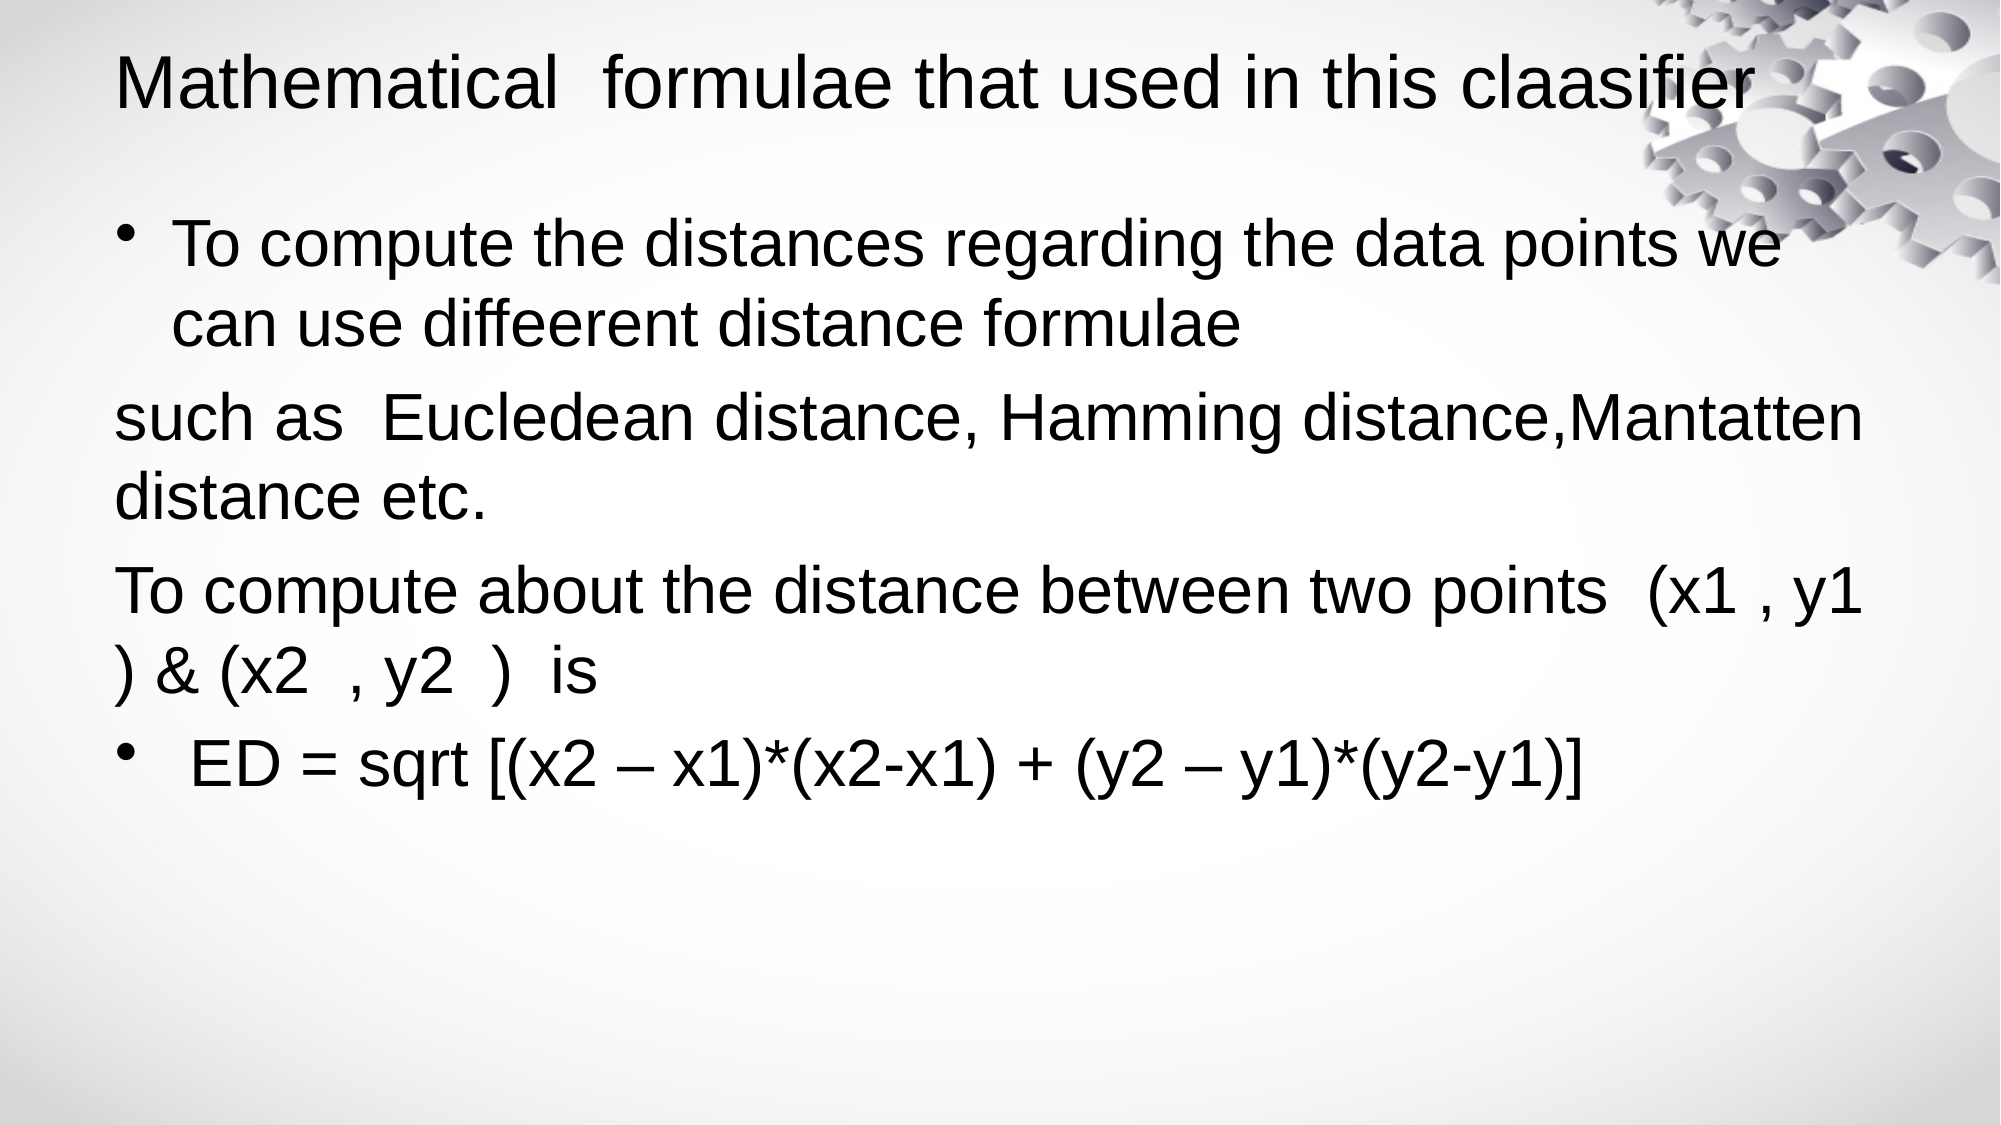

# Mathematical  formulae that used in this claasifier
To compute the distances regarding the data points we can use diffeerent distance formulae
such as  Eucledean distance, Hamming distance,Mantatten distance etc.
To compute about the distance between two points  (x1 , y1  ) & (x2  , y2  )  is
 ED = sqrt [(x2 – x1)*(x2-x1) + (y2 – y1)*(y2-y1)]